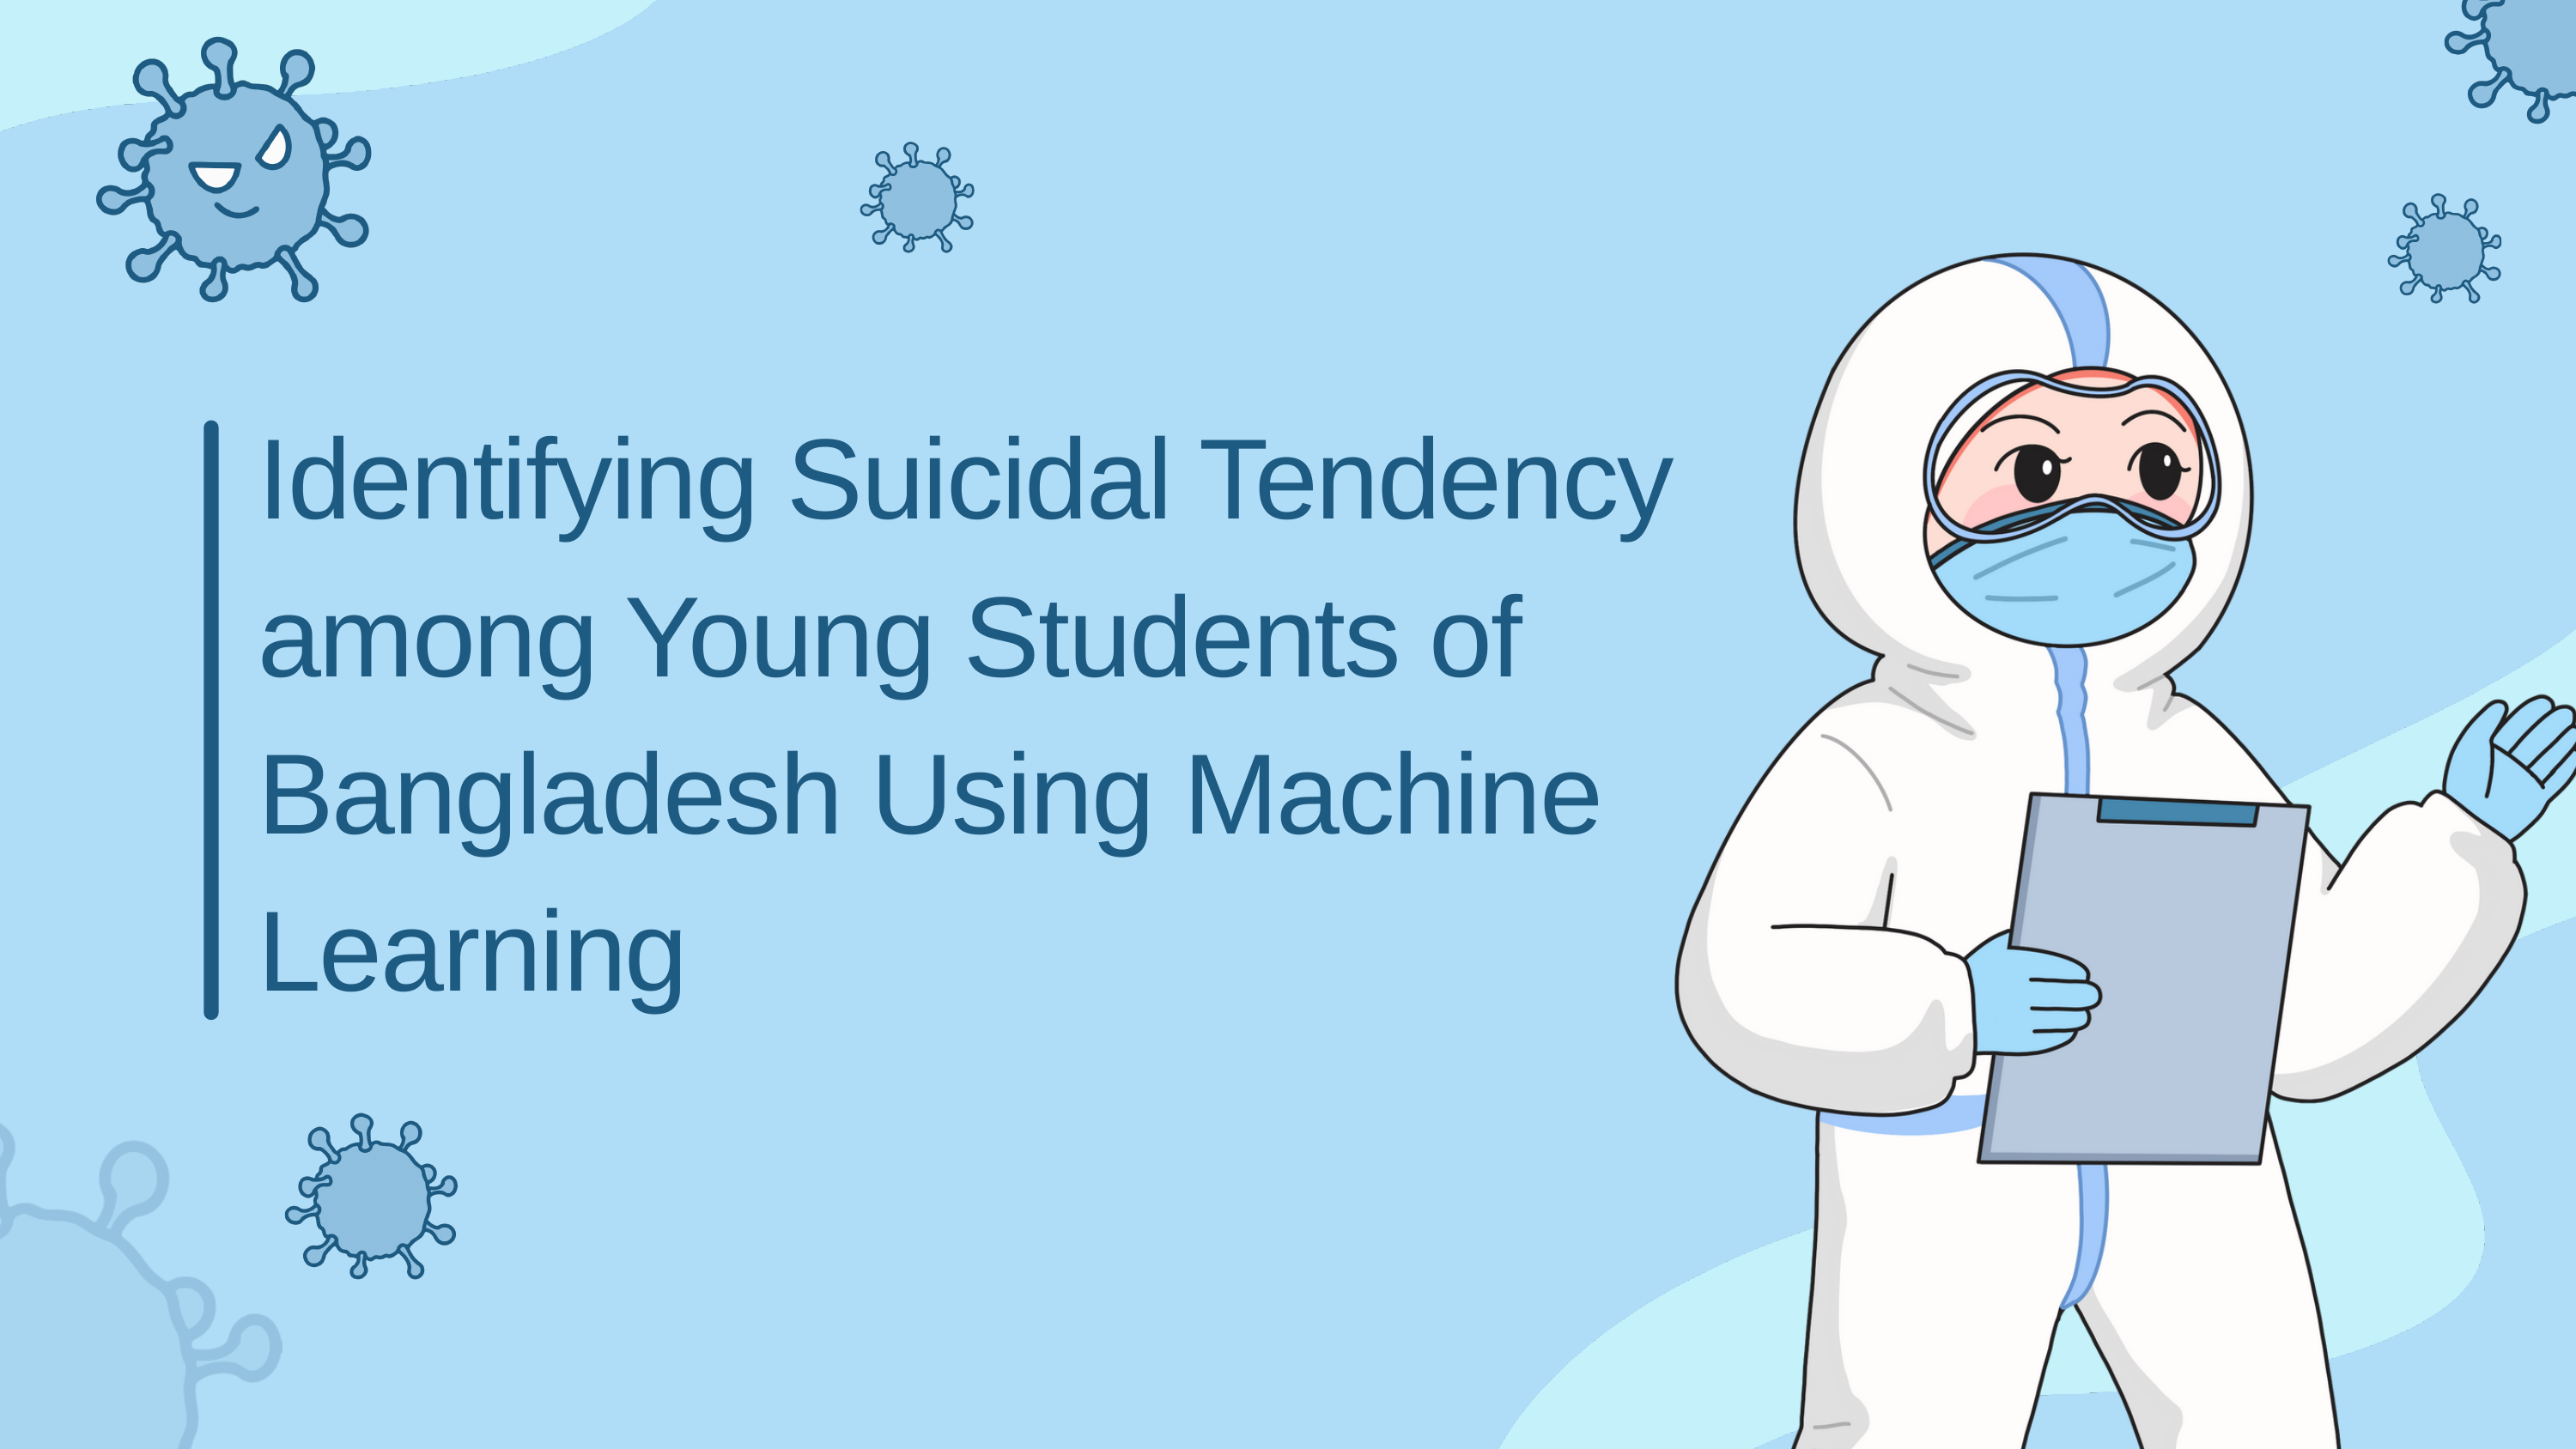

Identifying Suicidal Tendency among Young Students of Bangladesh Using Machine Learning